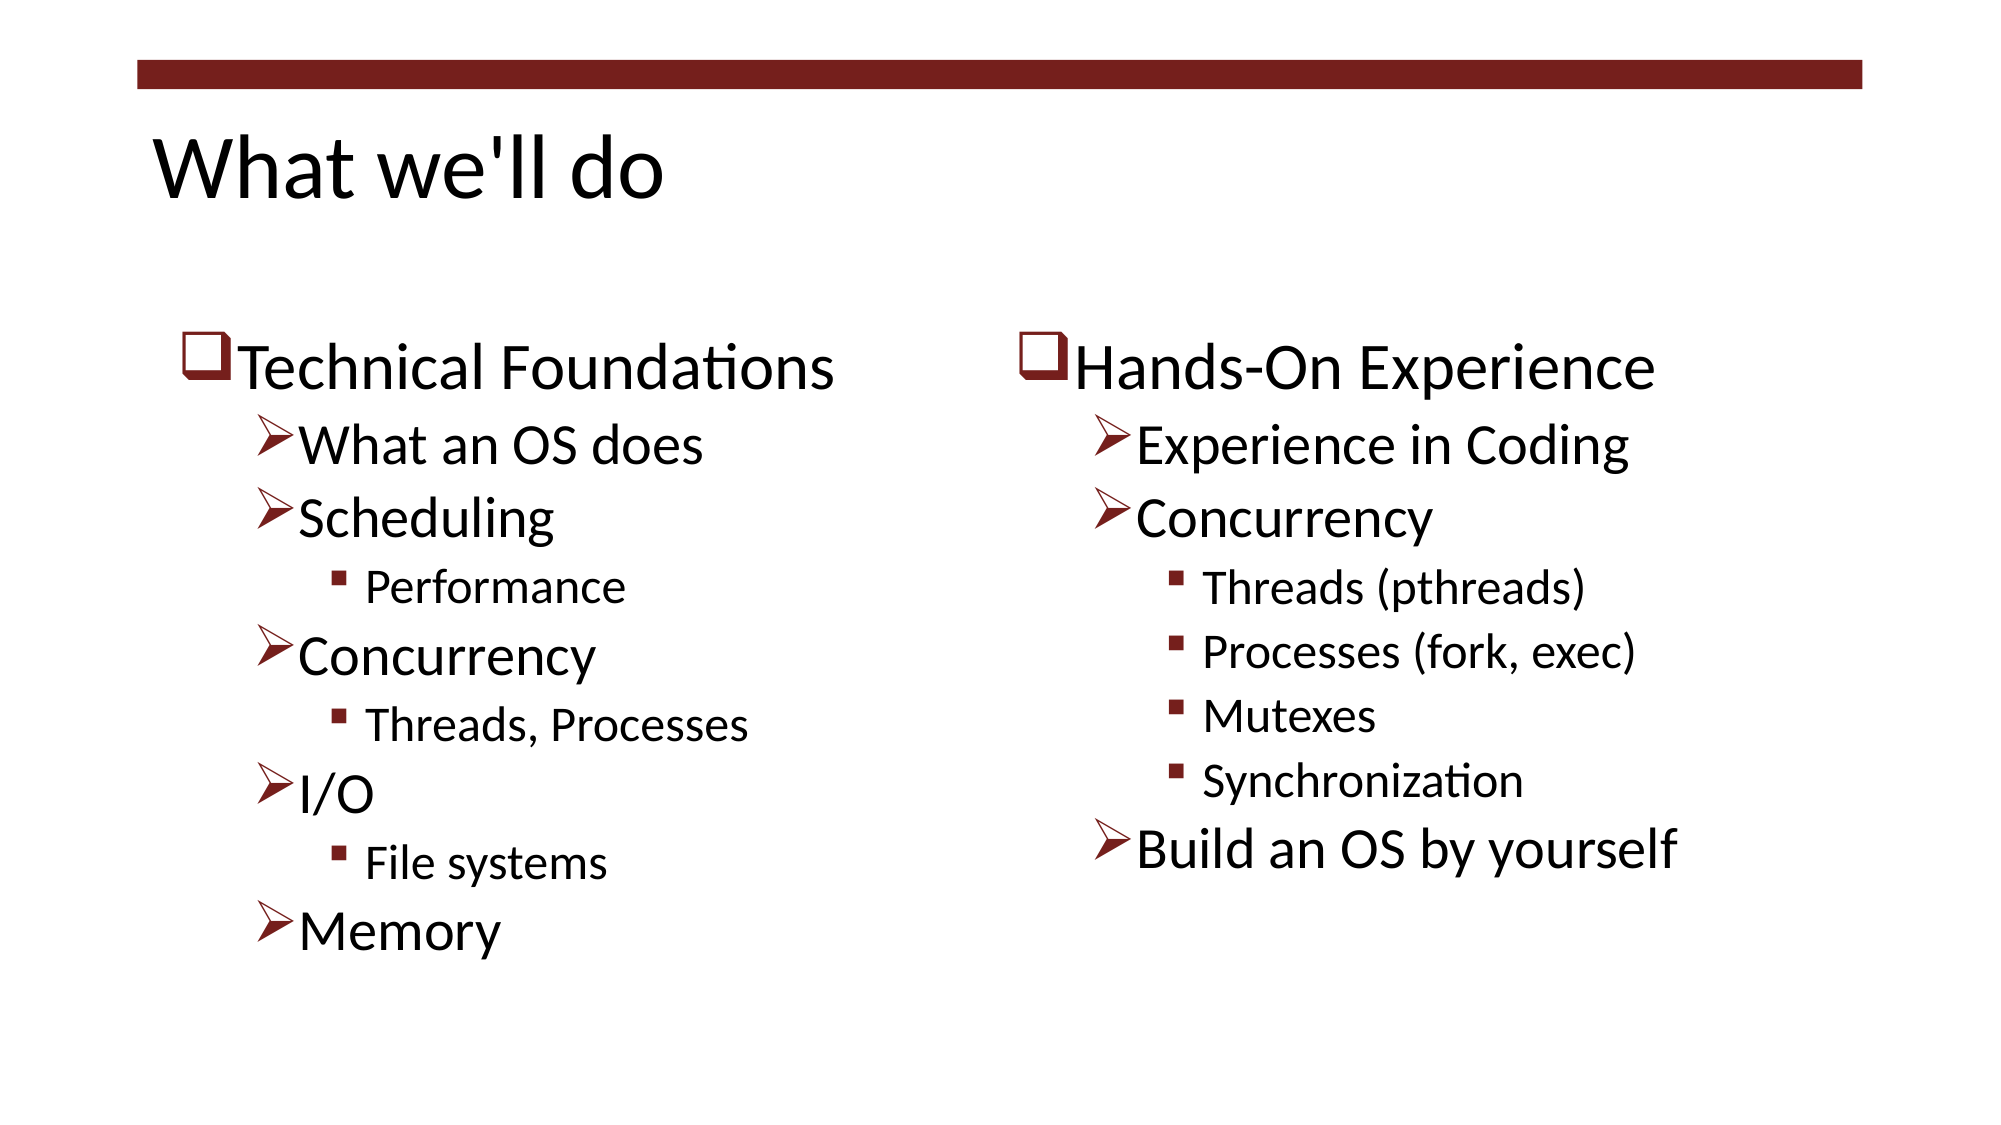

# What we'll do
Technical Foundations
What an OS does
Scheduling
Performance
Concurrency
Threads, Processes
I/O
File systems
Memory
Hands-On Experience
Experience in Coding
Concurrency
Threads (pthreads)
Processes (fork, exec)
Mutexes
Synchronization
Build an OS by yourself